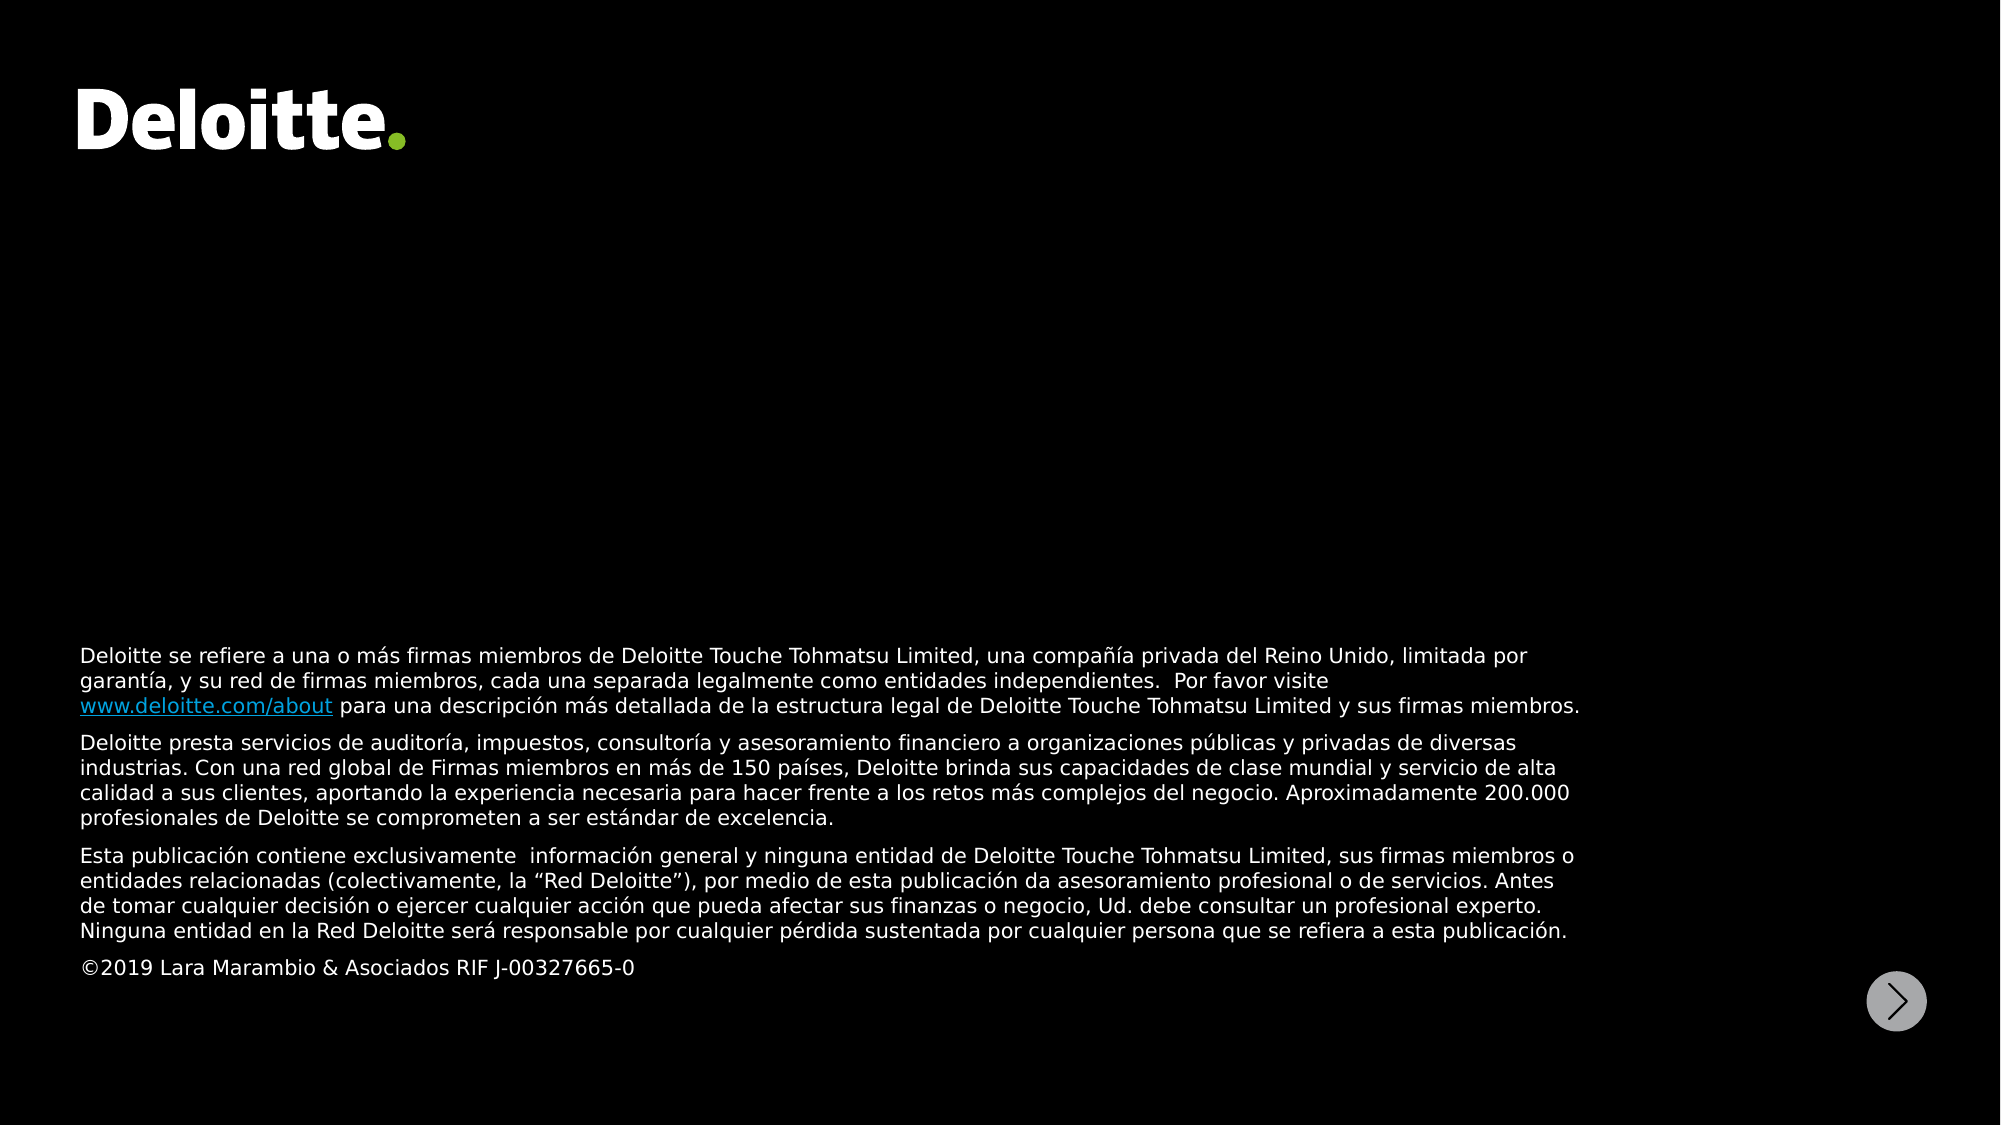

Deloitte se refiere a una o más firmas miembros de Deloitte Touche Tohmatsu Limited, una compañía privada del Reino Unido, limitada por garantía, y su red de firmas miembros, cada una separada legalmente como entidades independientes.  Por favor visite www.deloitte.com/about para una descripción más detallada de la estructura legal de Deloitte Touche Tohmatsu Limited y sus firmas miembros.
Deloitte presta servicios de auditoría, impuestos, consultoría y asesoramiento financiero a organizaciones públicas y privadas de diversas industrias. Con una red global de Firmas miembros en más de 150 países, Deloitte brinda sus capacidades de clase mundial y servicio de alta calidad a sus clientes, aportando la experiencia necesaria para hacer frente a los retos más complejos del negocio. Aproximadamente 200.000 profesionales de Deloitte se comprometen a ser estándar de excelencia.
Esta publicación contiene exclusivamente  información general y ninguna entidad de Deloitte Touche Tohmatsu Limited, sus firmas miembros o entidades relacionadas (colectivamente, la “Red Deloitte”), por medio de esta publicación da asesoramiento profesional o de servicios. Antes de tomar cualquier decisión o ejercer cualquier acción que pueda afectar sus finanzas o negocio, Ud. debe consultar un profesional experto. Ninguna entidad en la Red Deloitte será responsable por cualquier pérdida sustentada por cualquier persona que se refiera a esta publicación.
©2019 Lara Marambio & Asociados RIF J-00327665-0